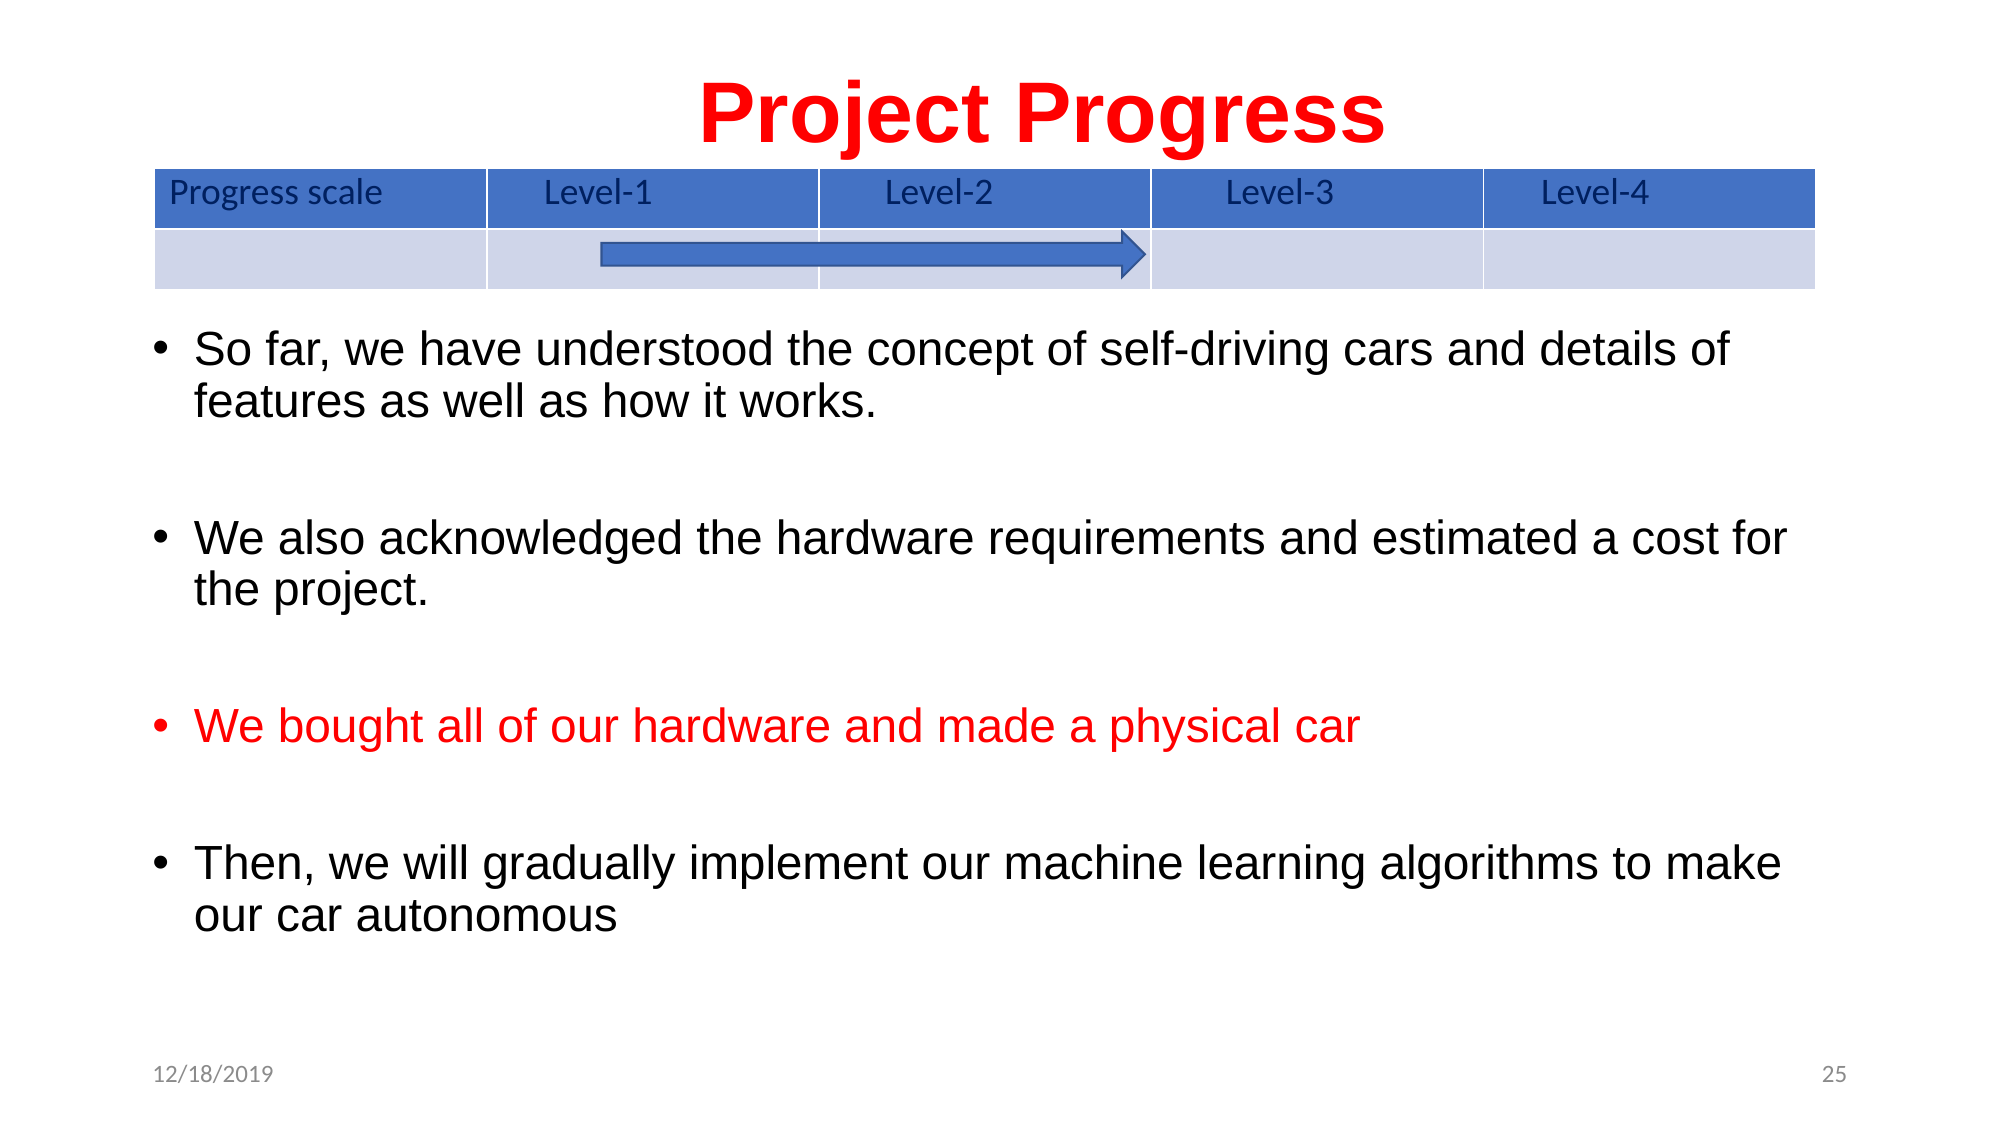

# Project Progress
| Progress scale | Level-1 | Level-2 | Level-3 | Level-4 |
| --- | --- | --- | --- | --- |
|  |  |  |  |  |

So far, we have understood the concept of self-driving cars and details of features as well as how it works.

We also acknowledged the hardware requirements and estimated a cost for the project.

We bought all of our hardware and made a physical car

Then, we will gradually implement our machine learning algorithms to make our car autonomous

12/18/2019
25